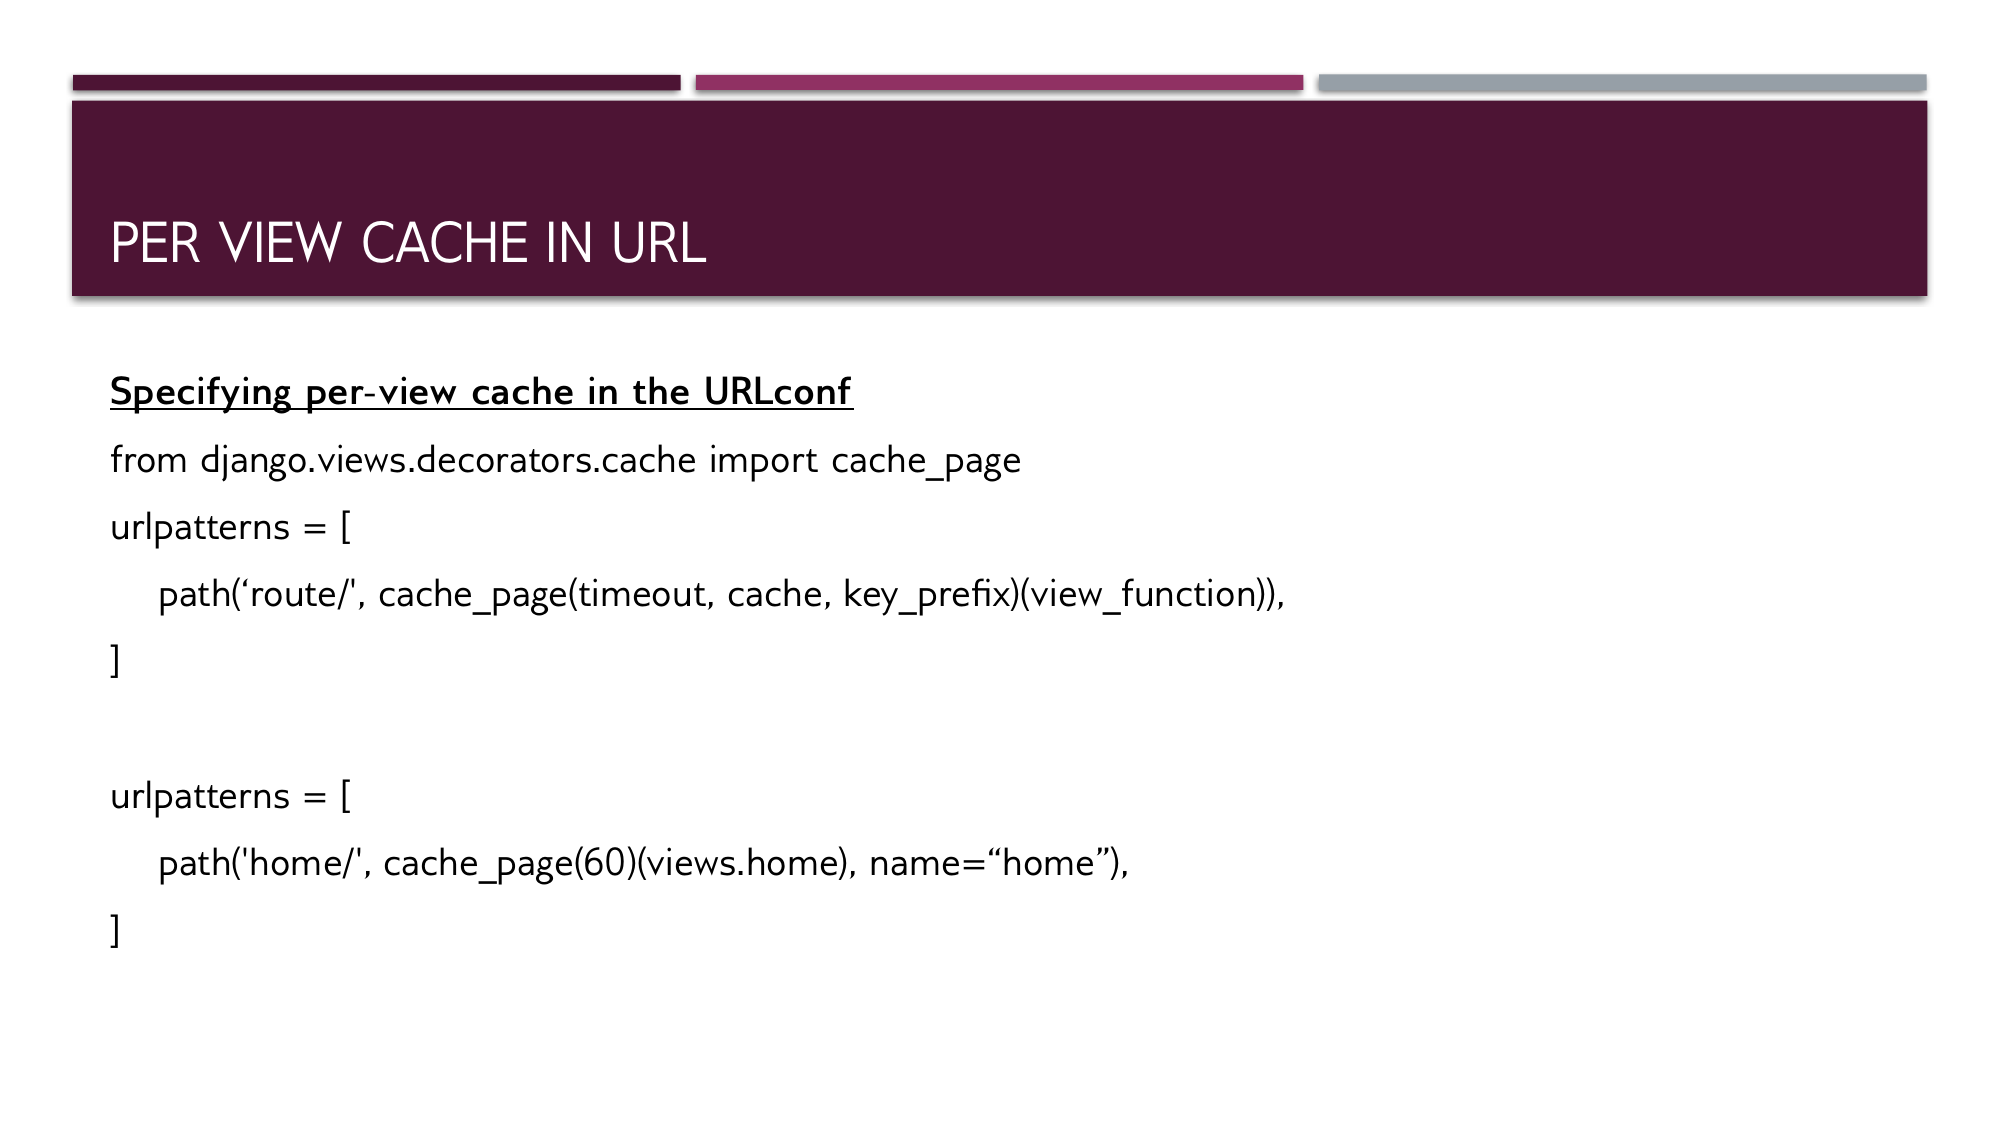

# Per view cache in url
Specifying per-view cache in the URLconf
from django.views.decorators.cache import cache_page
urlpatterns = [
    path(‘route/', cache_page(timeout, cache, key_prefix)(view_function)),
]

urlpatterns = [
    path('home/', cache_page(60)(views.home), name=“home”),
]